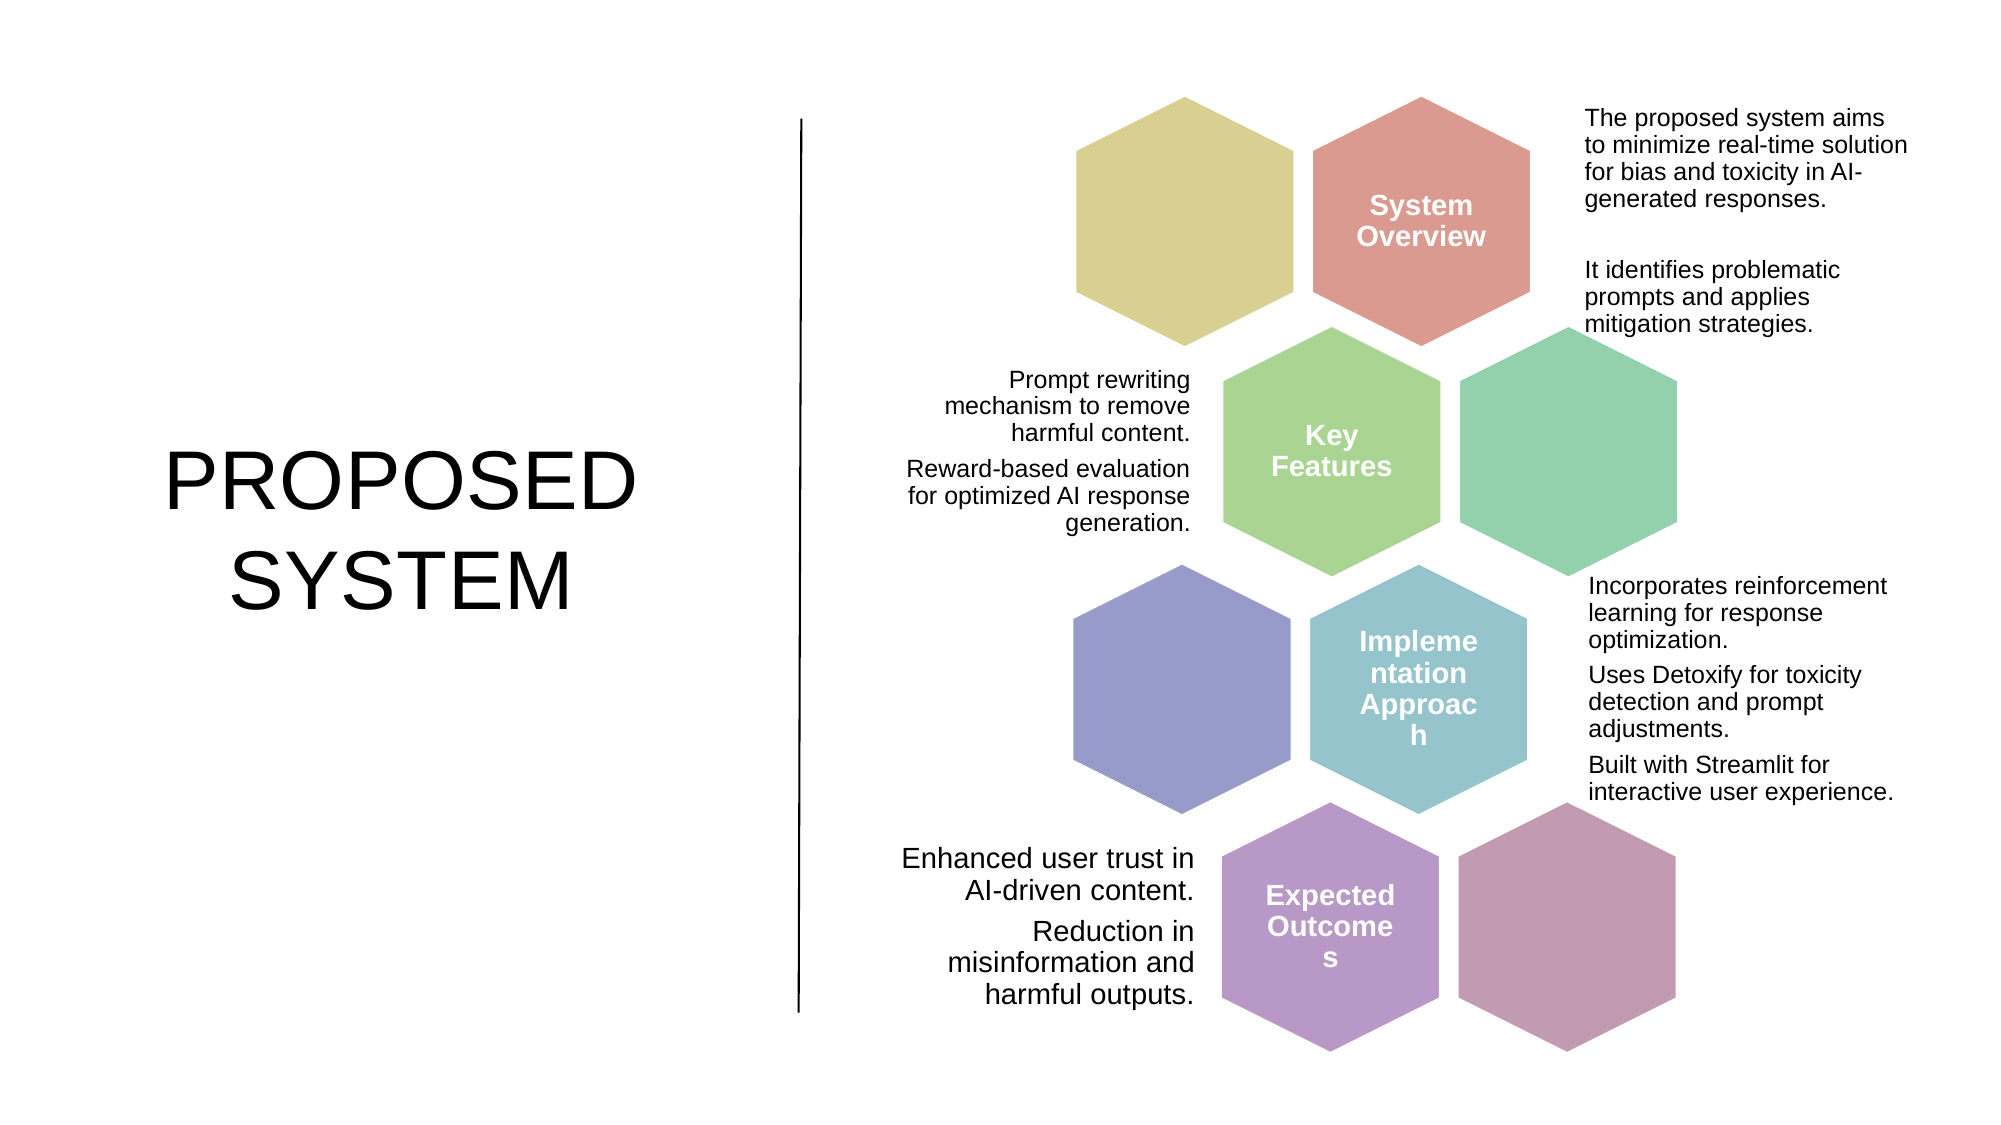

System Overview
The proposed system aims to minimize real-time solution for bias and toxicity in AI-generated responses.

It identifies problematic prompts and applies mitigation strategies.

Key Features
Prompt rewriting mechanism to remove harmful content.
Reward-based evaluation for optimized AI response generation.

Implementation Approach
Incorporates reinforcement learning for response optimization.
Uses Detoxify for toxicity detection and prompt adjustments.
Built with Streamlit for interactive user experience.

Expected Outcomes
Enhanced user trust in AI-driven content.
Reduction in misinformation and harmful outputs.

# PROPOSED SYSTEM